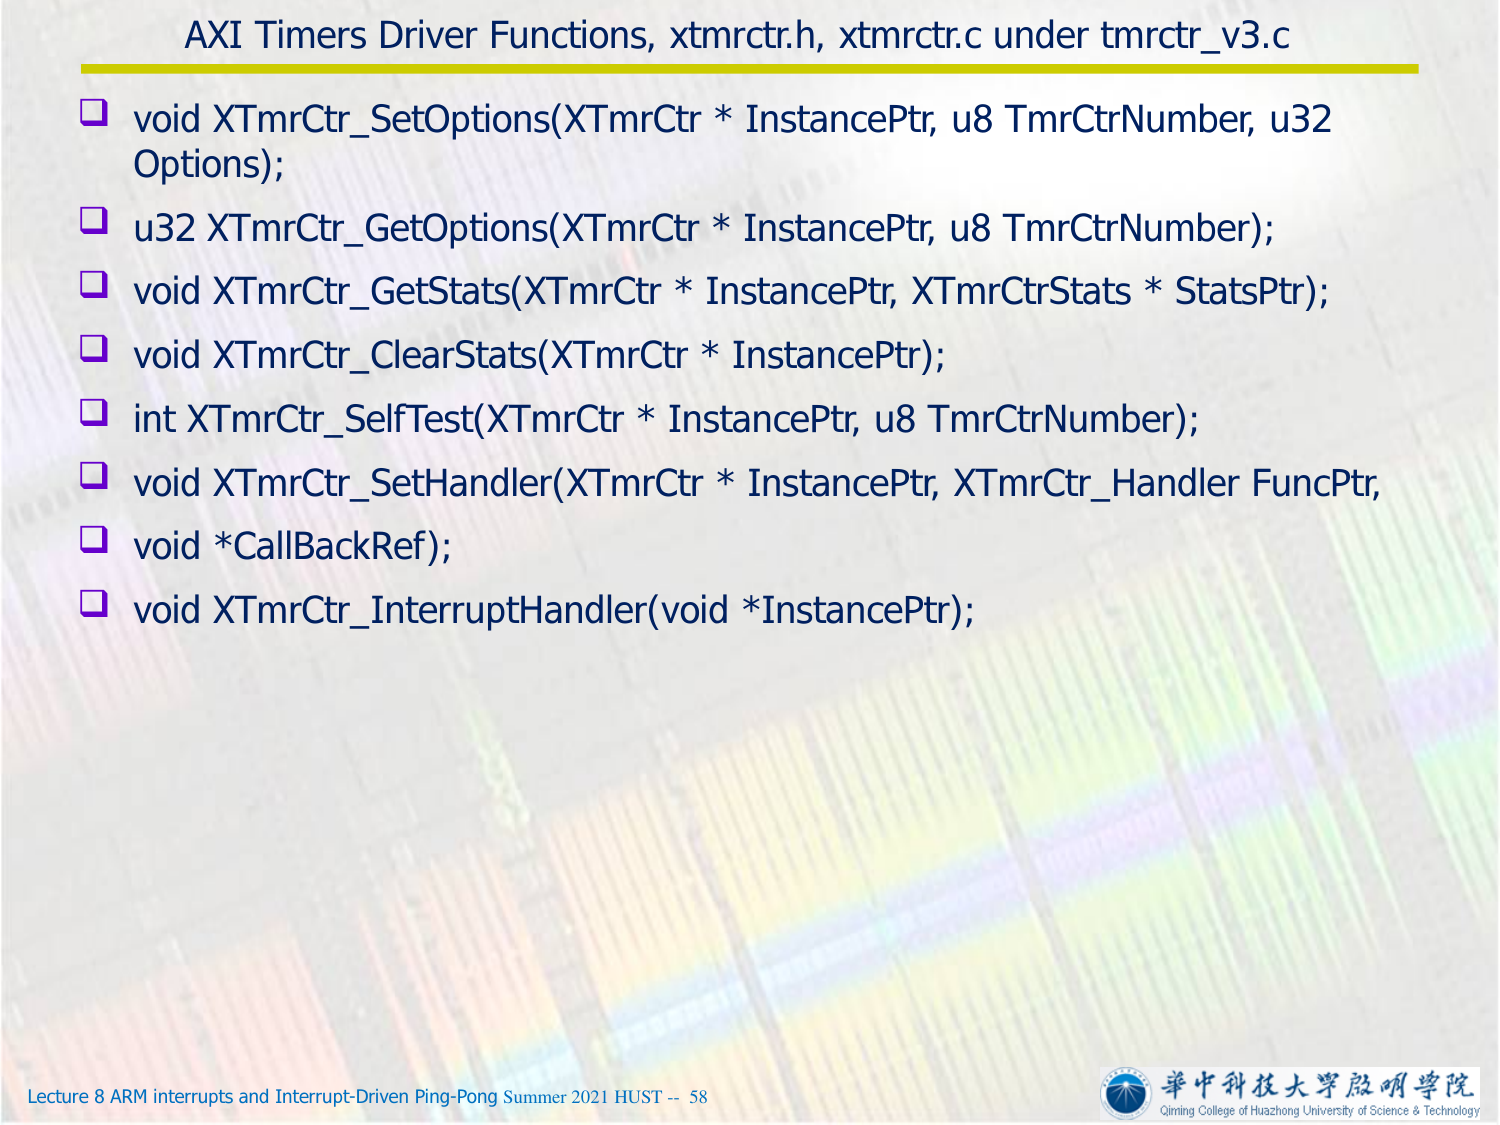

# AXI Timers Driver Functions, xtmrctr.h, xtmrctr.c under tmrctr_v3.c
void XTmrCtr_SetOptions(XTmrCtr * InstancePtr, u8 TmrCtrNumber, u32 Options);
u32 XTmrCtr_GetOptions(XTmrCtr * InstancePtr, u8 TmrCtrNumber);
void XTmrCtr_GetStats(XTmrCtr * InstancePtr, XTmrCtrStats * StatsPtr);
void XTmrCtr_ClearStats(XTmrCtr * InstancePtr);
int XTmrCtr_SelfTest(XTmrCtr * InstancePtr, u8 TmrCtrNumber);
void XTmrCtr_SetHandler(XTmrCtr * InstancePtr, XTmrCtr_Handler FuncPtr,
void *CallBackRef);
void XTmrCtr_InterruptHandler(void *InstancePtr);